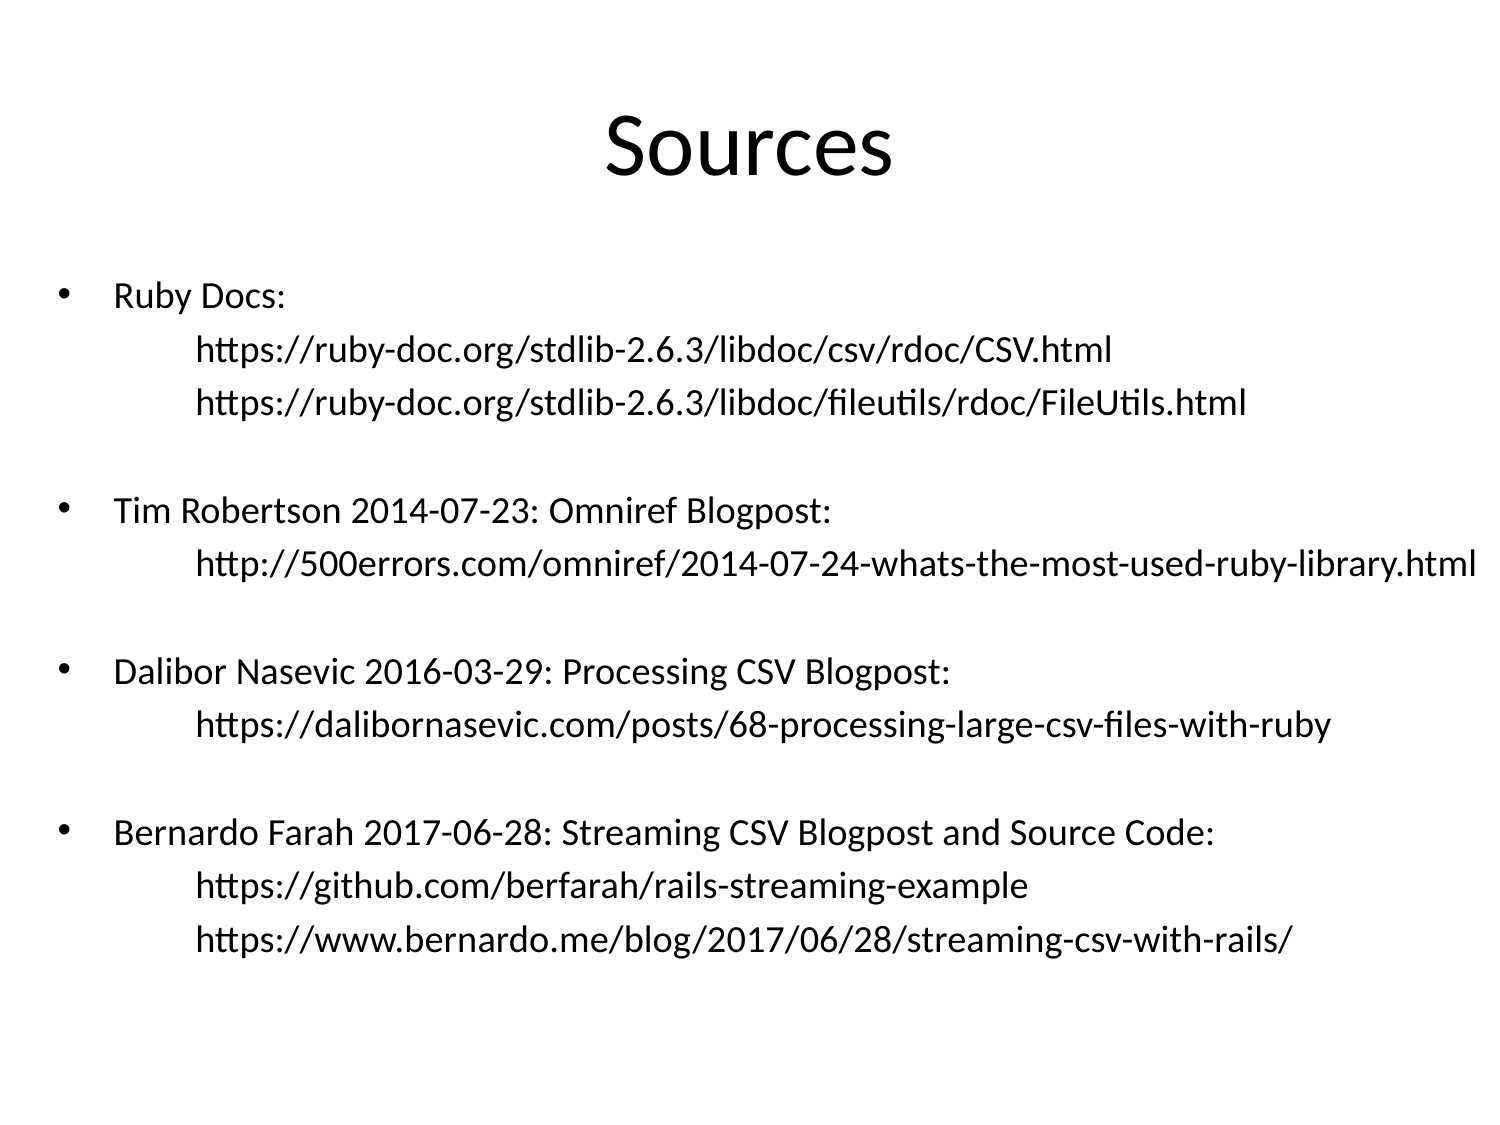

# Sources
Ruby Docs:
	https://ruby-doc.org/stdlib-2.6.3/libdoc/csv/rdoc/CSV.html
	https://ruby-doc.org/stdlib-2.6.3/libdoc/fileutils/rdoc/FileUtils.html

Tim Robertson 2014-07-23: Omniref Blogpost:
	http://500errors.com/omniref/2014-07-24-whats-the-most-used-ruby-library.html

Dalibor Nasevic 2016-03-29: Processing CSV Blogpost:
	https://dalibornasevic.com/posts/68-processing-large-csv-files-with-ruby

Bernardo Farah 2017-06-28: Streaming CSV Blogpost and Source Code:
	https://github.com/berfarah/rails-streaming-example
	https://www.bernardo.me/blog/2017/06/28/streaming-csv-with-rails/